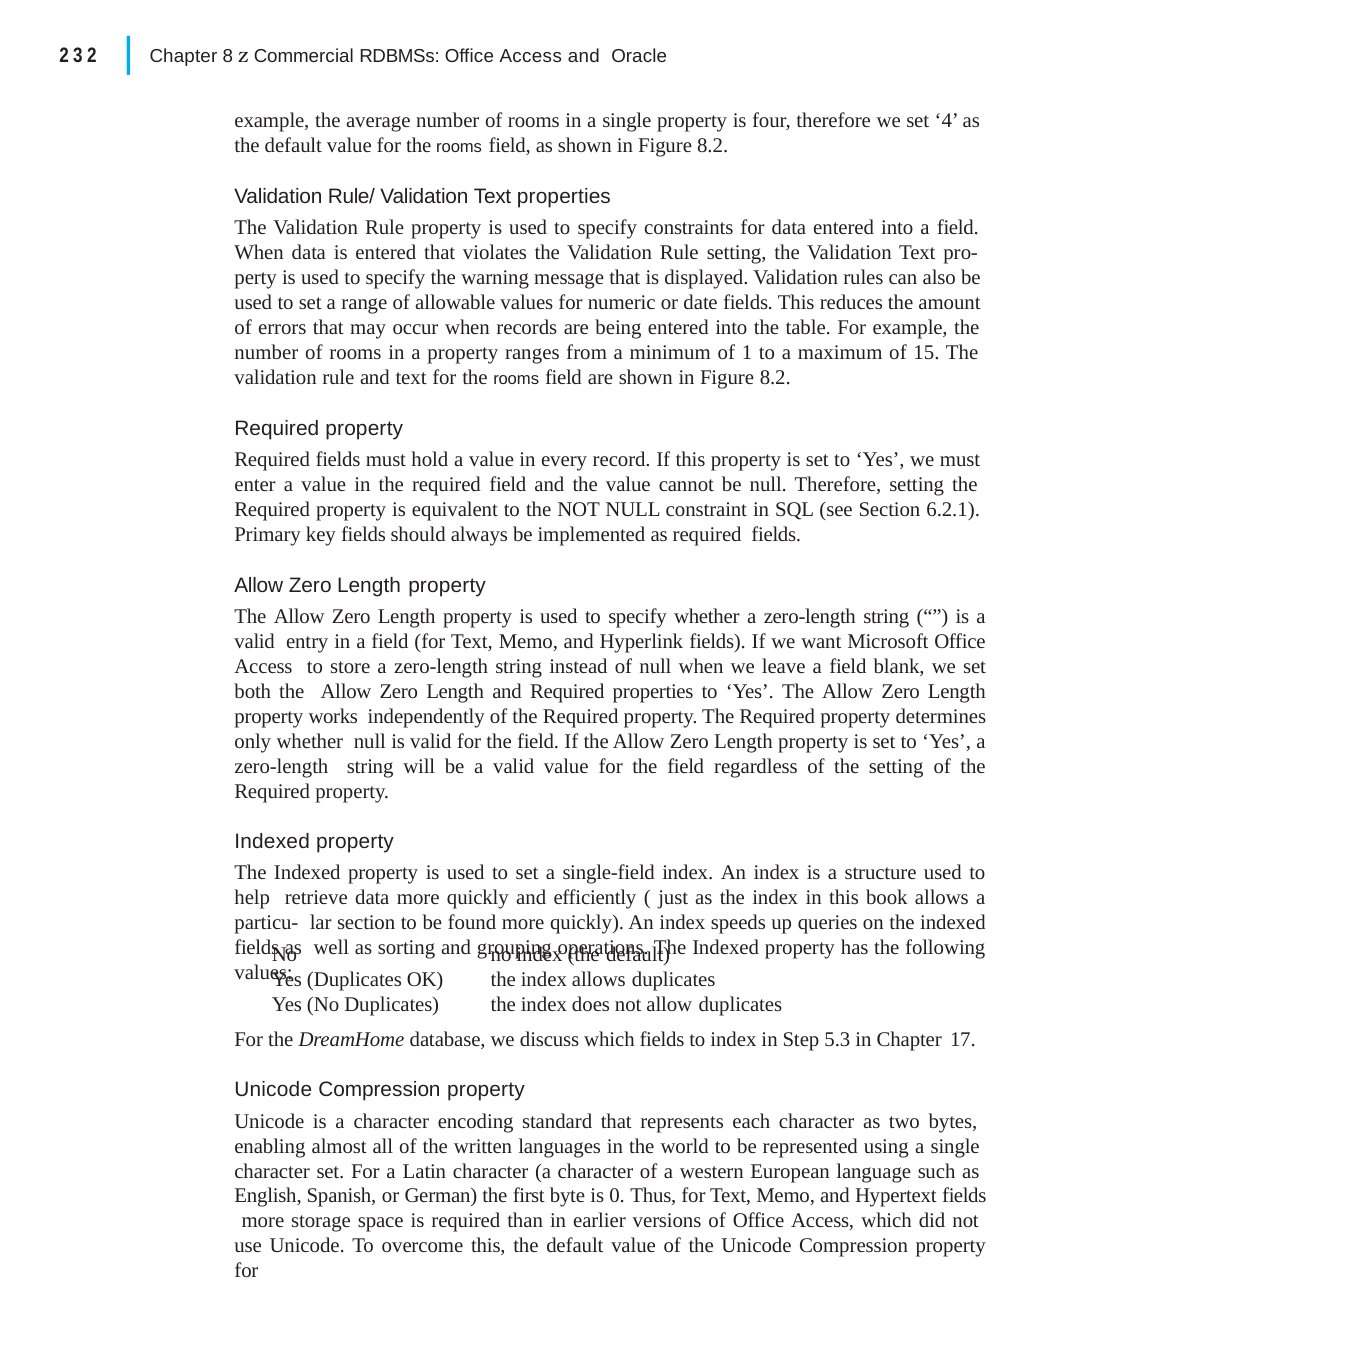

|
232
Chapter 8 z Commercial RDBMSs: Office Access and Oracle
example, the average number of rooms in a single property is four, therefore we set ‘4’ as  the default value for the rooms field, as shown in Figure 8.2.

Validation Rule/ Validation Text properties
The Validation Rule property is used to specify constraints for data entered into a field.  When data is entered that violates the Validation Rule setting, the Validation Text pro-  perty is used to specify the warning message that is displayed. Validation rules can also be  used to set a range of allowable values for numeric or date fields. This reduces the amount  of errors that may occur when records are being entered into the table. For example, the  number of rooms in a property ranges from a minimum of 1 to a maximum of 15. The  validation rule and text for the rooms field are shown in Figure 8.2.

Required property
Required fields must hold a value in every record. If this property is set to ‘Yes’, we must  enter a value in the required field and the value cannot be null. Therefore, setting the  Required property is equivalent to the NOT NULL constraint in SQL (see Section 6.2.1).  Primary key fields should always be implemented as required fields.

Allow Zero Length property
The Allow Zero Length property is used to specify whether a zero-length string (“”) is a valid  entry in a field (for Text, Memo, and Hyperlink fields). If we want Microsoft Office Access  to store a zero-length string instead of null when we leave a field blank, we set both the  Allow Zero Length and Required properties to ‘Yes’. The Allow Zero Length property works  independently of the Required property. The Required property determines only whether  null is valid for the field. If the Allow Zero Length property is set to ‘Yes’, a zero-length  string will be a valid value for the field regardless of the setting of the Required property.

Indexed property
The Indexed property is used to set a single-field index. An index is a structure used to help  retrieve data more quickly and efficiently ( just as the index in this book allows a particu-  lar section to be found more quickly). An index speeds up queries on the indexed fields as  well as sorting and grouping operations. The Indexed property has the following values:
No
Yes (Duplicates OK)  Yes (No Duplicates)
no index (the default)
the index allows duplicates
the index does not allow duplicates
For the DreamHome database, we discuss which fields to index in Step 5.3 in Chapter 17.

Unicode Compression property
Unicode is a character encoding standard that represents each character as two bytes,  enabling almost all of the written languages in the world to be represented using a single  character set. For a Latin character (a character of a western European language such as  English, Spanish, or German) the first byte is 0. Thus, for Text, Memo, and Hypertext fields  more storage space is required than in earlier versions of Office Access, which did not  use Unicode. To overcome this, the default value of the Unicode Compression property for